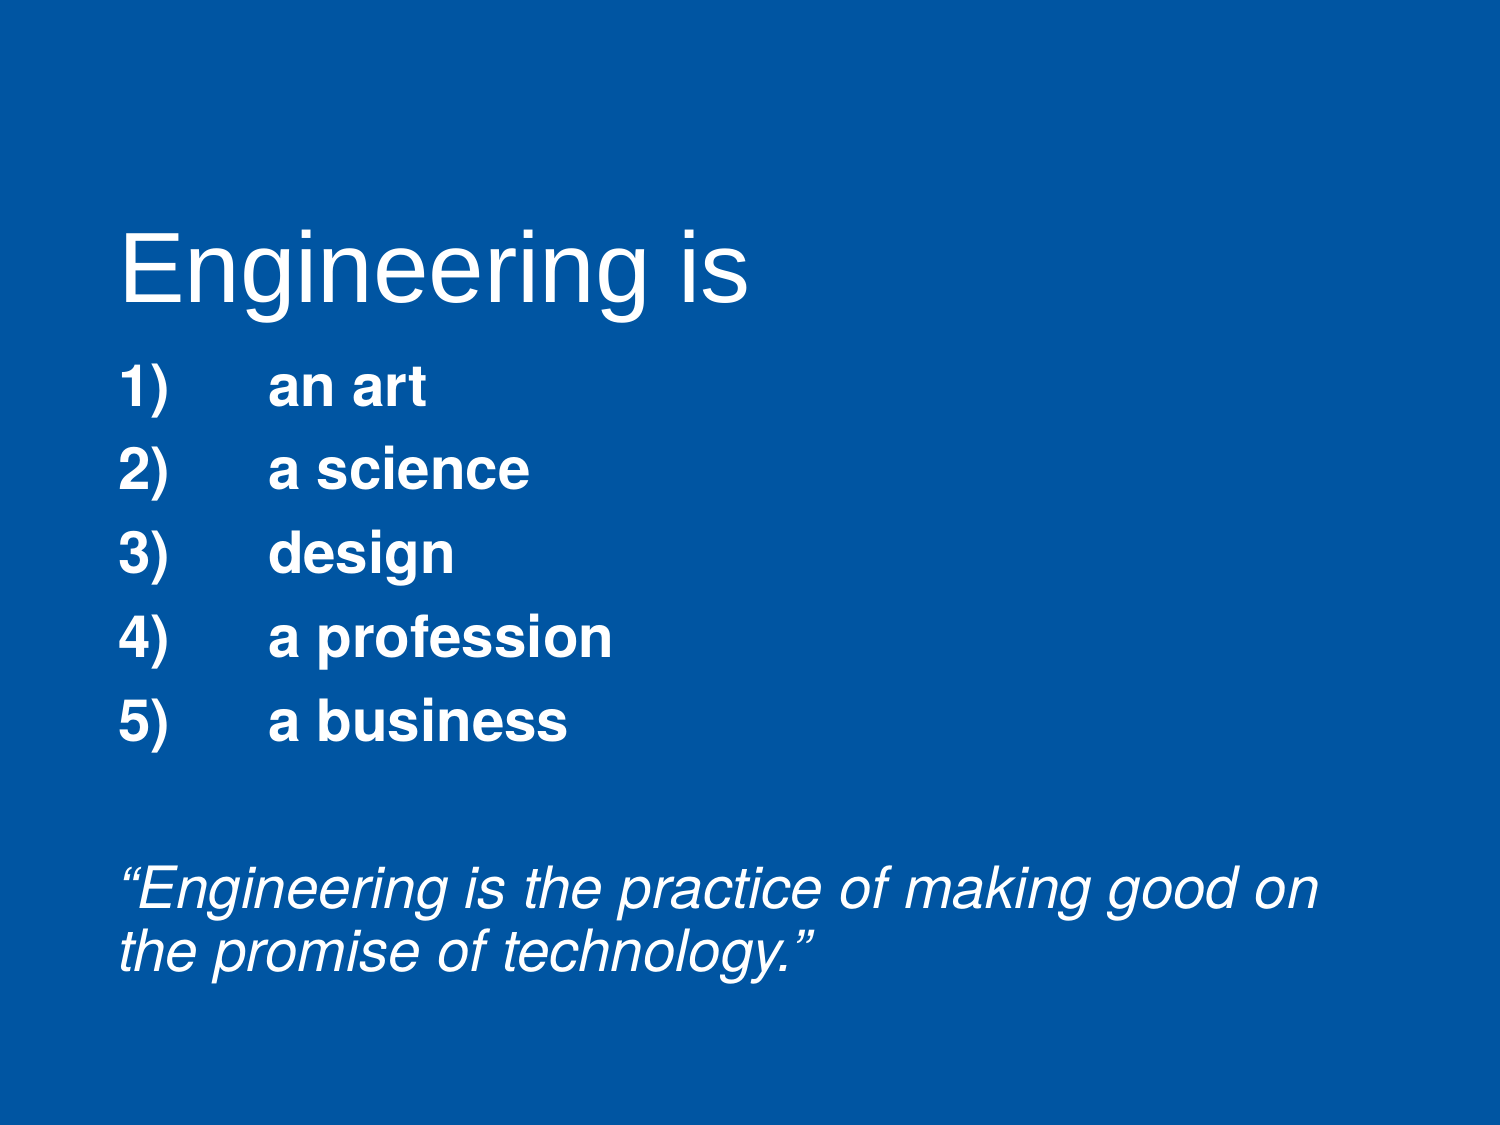

# Engineering is
1)	an art
2)	a science
3)	design
4)	a profession
5)	a business

“Engineering is the practice of making good on the promise of technology.”